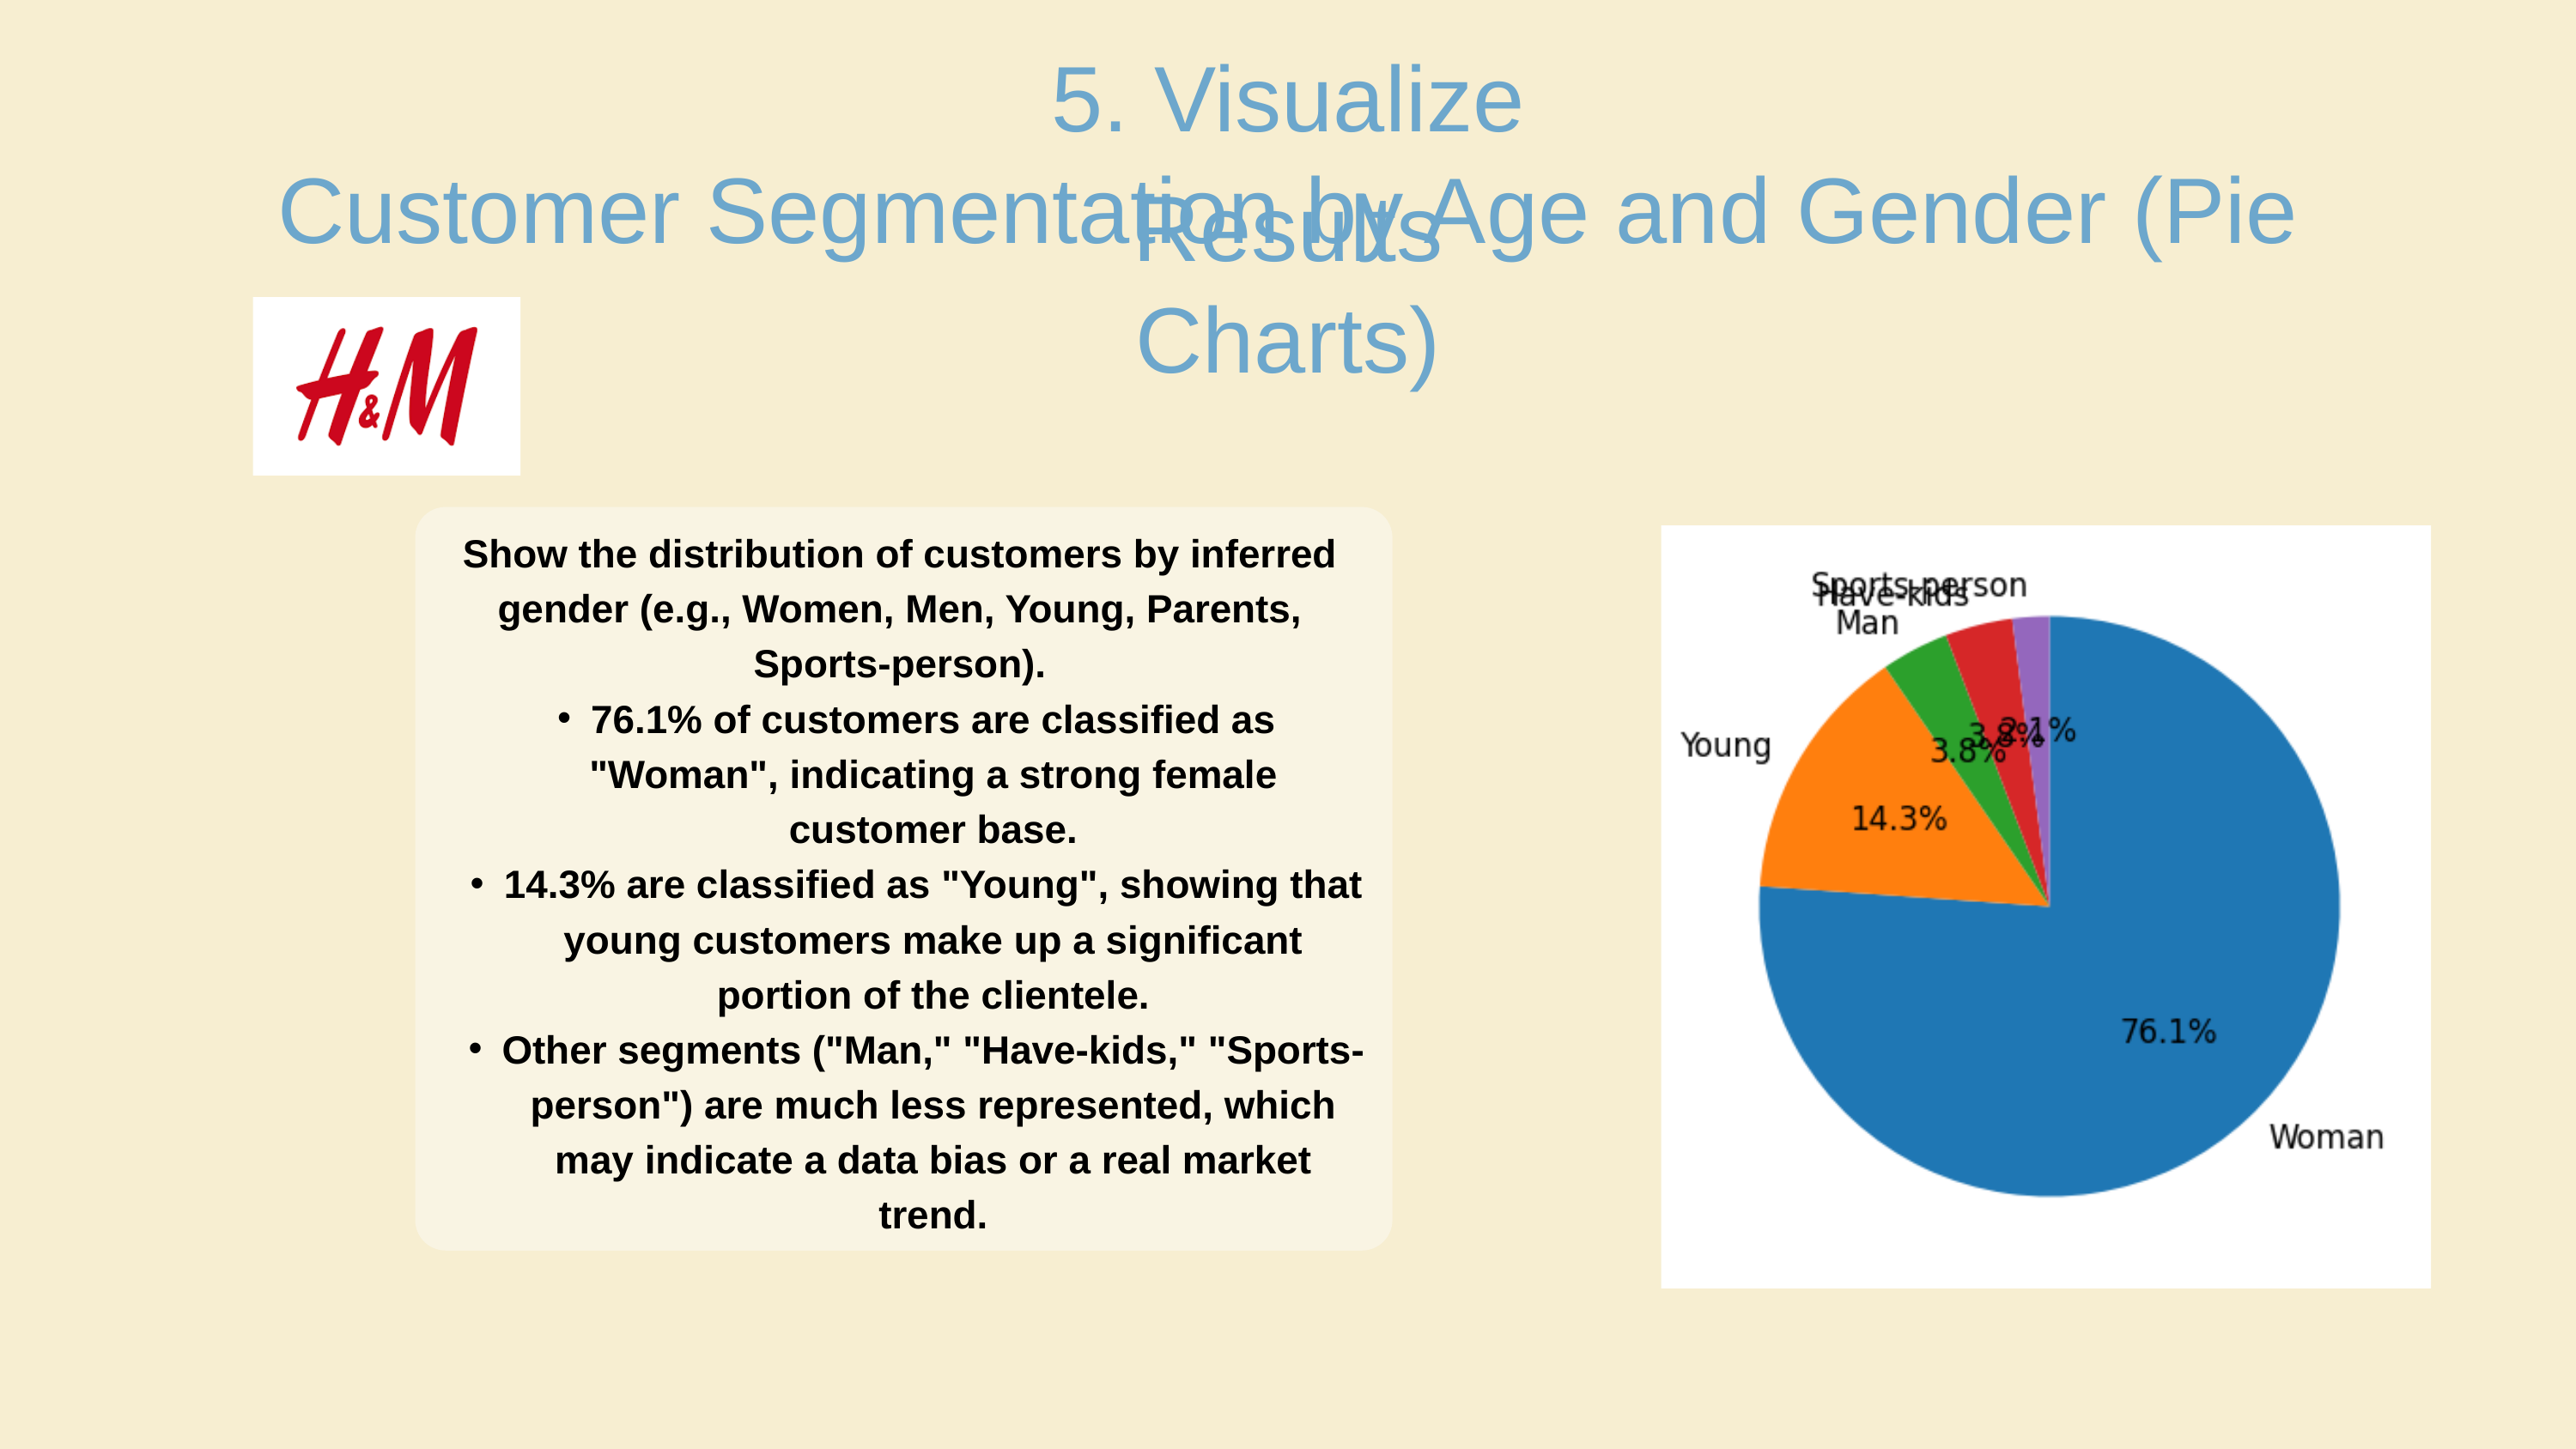

5. Visualize Results
Customer Segmentation by Age and Gender (Pie Charts)

Show the distribution of customers by inferred gender (e.g., Women, Men, Young, Parents, Sports-person).
76.1% of customers are classified as "Woman", indicating a strong female customer base.
14.3% are classified as "Young", showing that young customers make up a significant portion of the clientele.
Other segments ("Man," "Have-kids," "Sports-person") are much less represented, which may indicate a data bias or a real market trend.